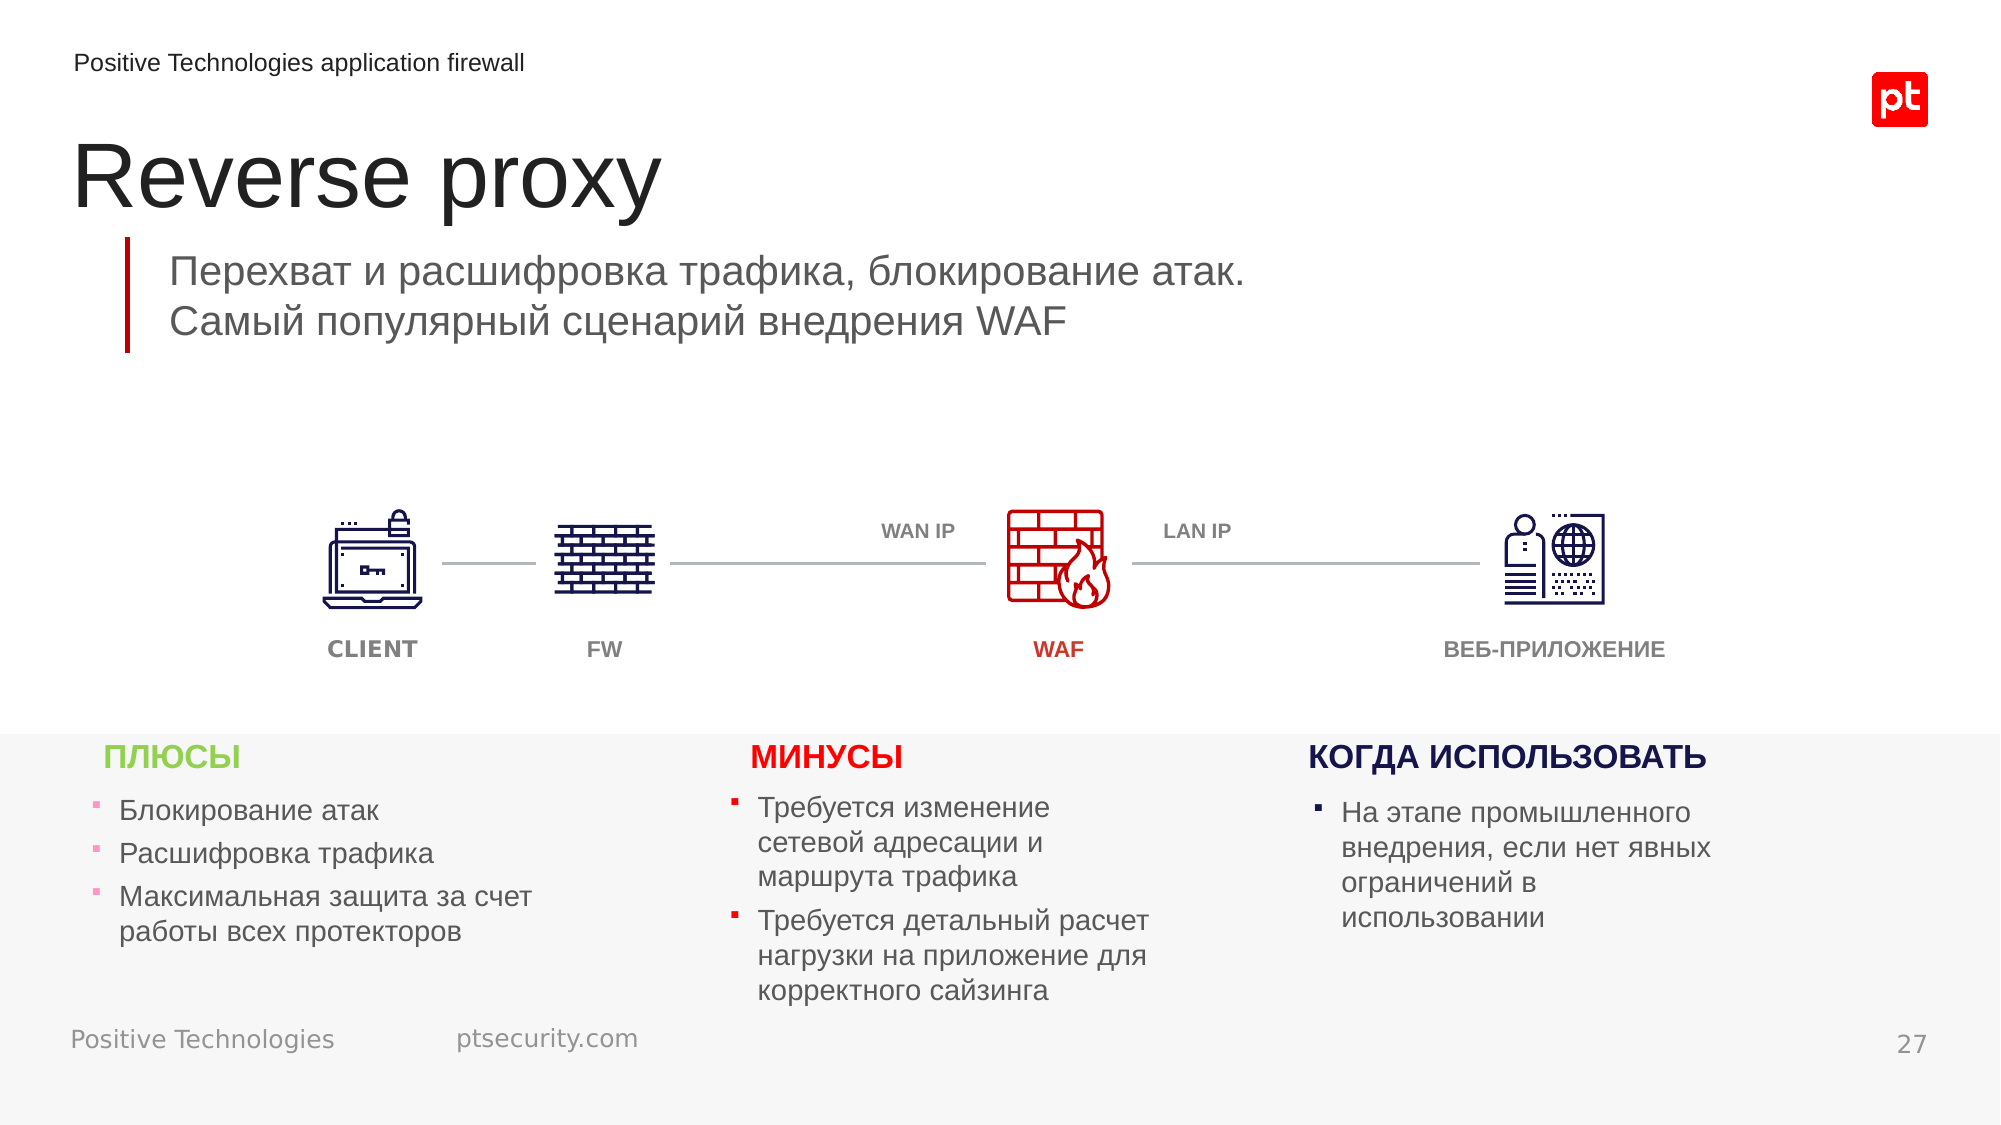

Positive Technologies application firewall
Reverse proxy
Перехват и расшифровка трафика, блокирование атак.
Самый популярный сценарий внедрения WAF

WAN IP
LAN IP

CLIENT
FW
WAF
ВЕБ-ПРИЛОЖЕНИЕ
ПЛЮСЫ
МИНУСЫ
КОГДА ИСПОЛЬЗОВАТЬ

Требуется изменение сетевой адресации и маршрута трафика
Требуется детальный расчет нагрузки на приложение для корректного сайзинга
Блокирование атак
Расшифровка трафика
Максимальная защита за счет работы всех протекторов

На этапе промышленного внедрения, если нет явных ограничений в использовании
27